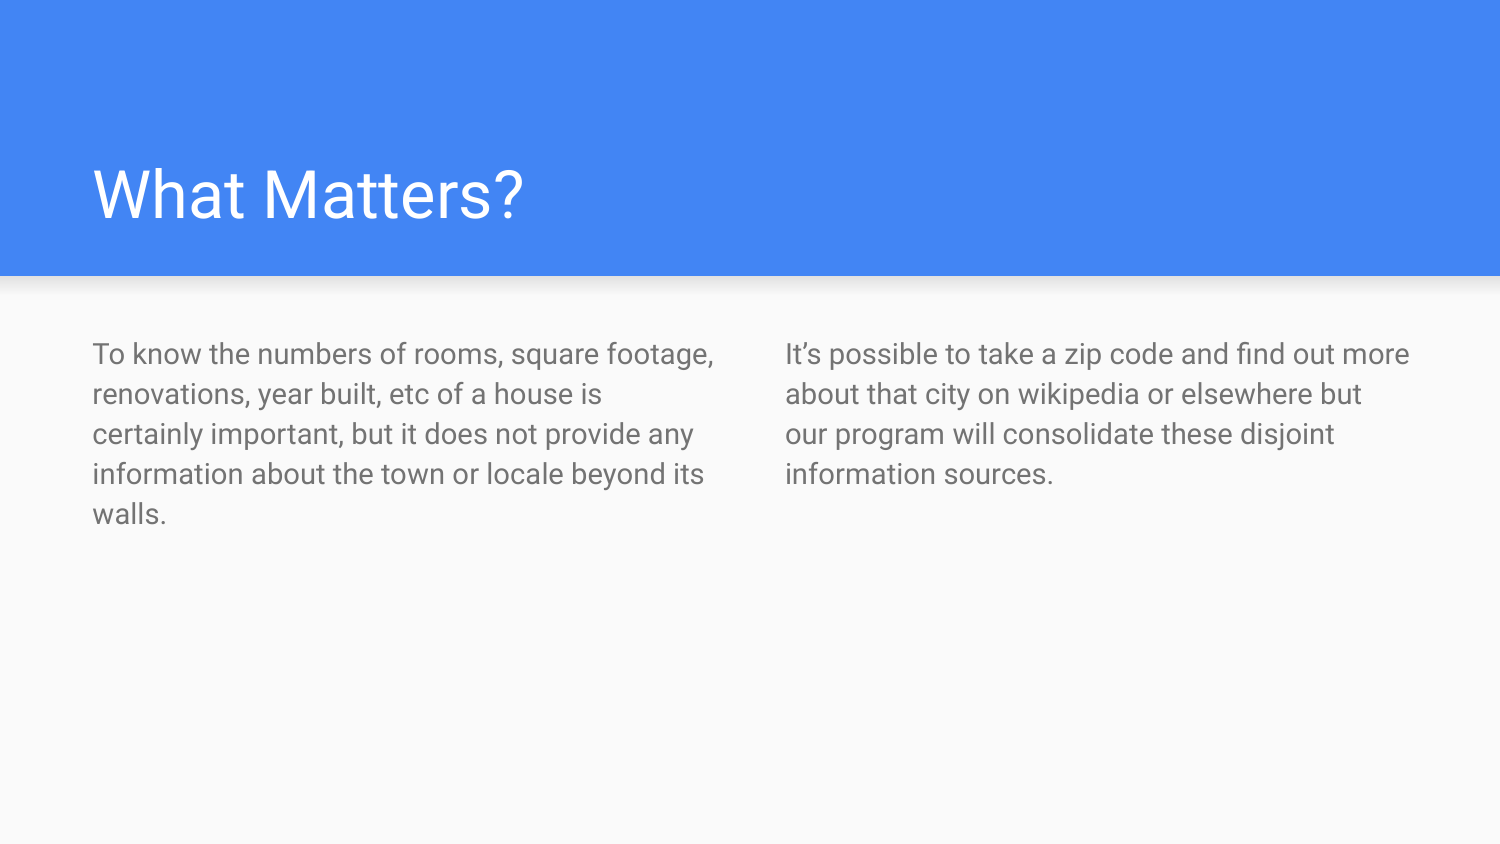

# What Matters?
To know the numbers of rooms, square footage, renovations, year built, etc of a house is certainly important, but it does not provide any information about the town or locale beyond its walls.
It’s possible to take a zip code and find out more about that city on wikipedia or elsewhere but our program will consolidate these disjoint information sources.